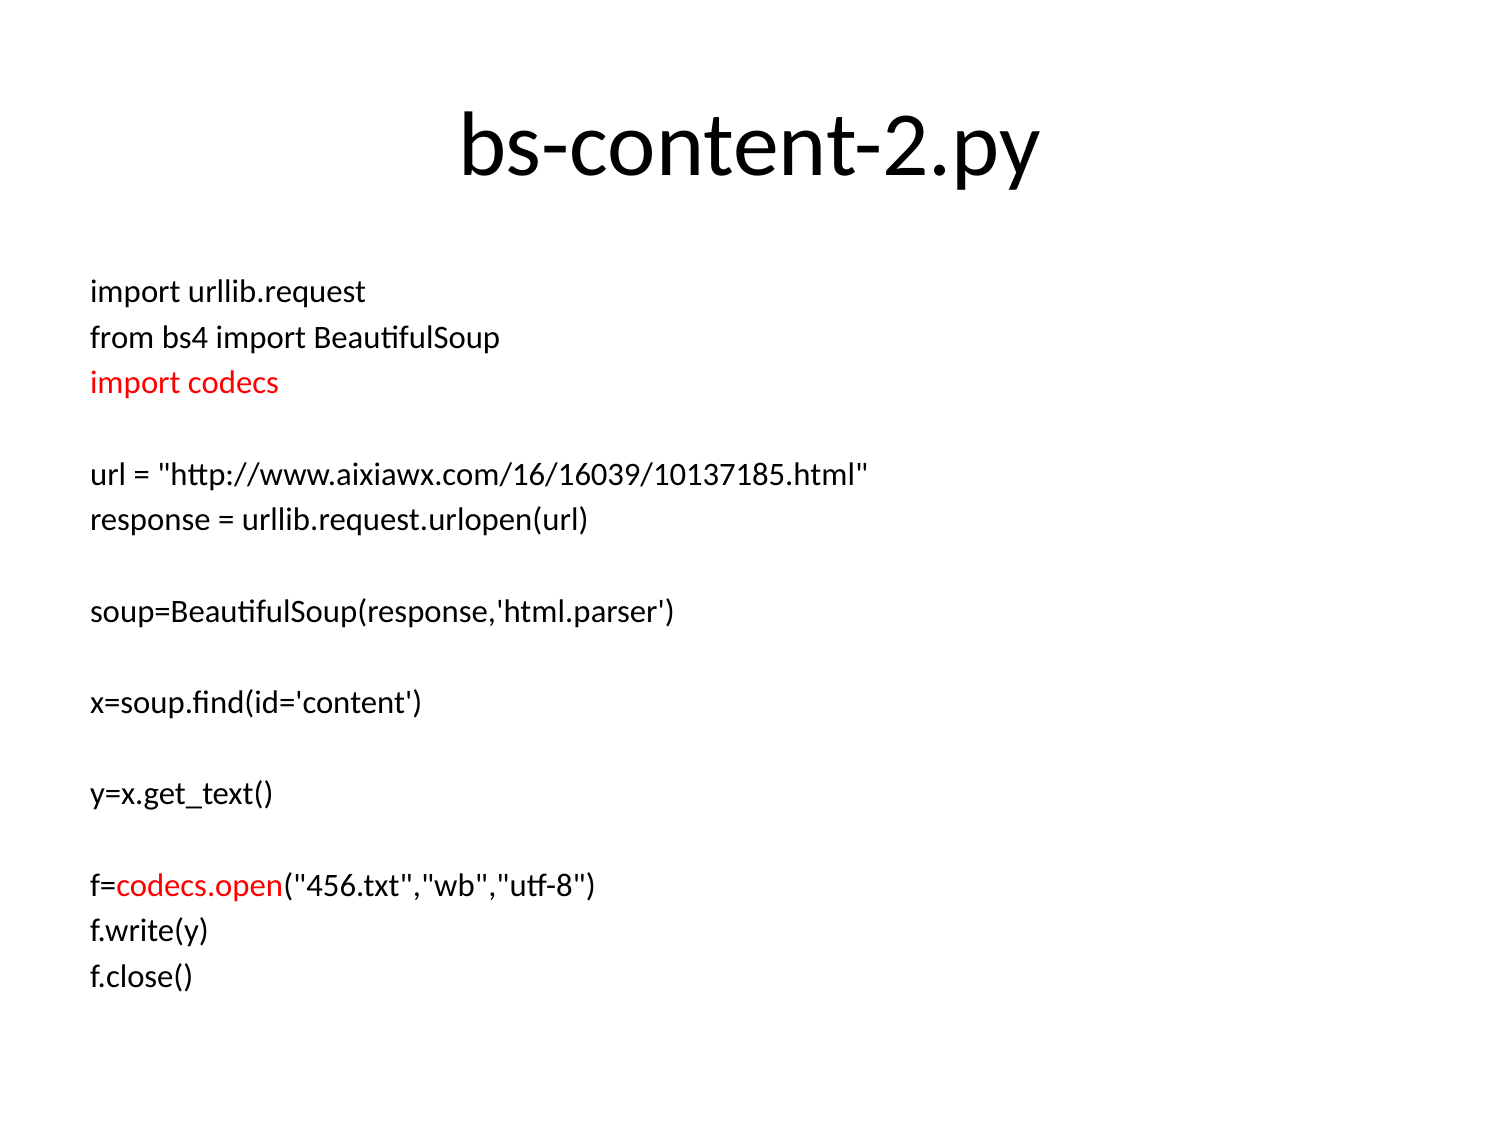

# bs-content-2.py
import urllib.request
from bs4 import BeautifulSoup
import codecs

url = "http://www.aixiawx.com/16/16039/10137185.html"
response = urllib.request.urlopen(url)

soup=BeautifulSoup(response,'html.parser')

x=soup.find(id='content')

y=x.get_text()

f=codecs.open("456.txt","wb","utf-8")
f.write(y)
f.close()